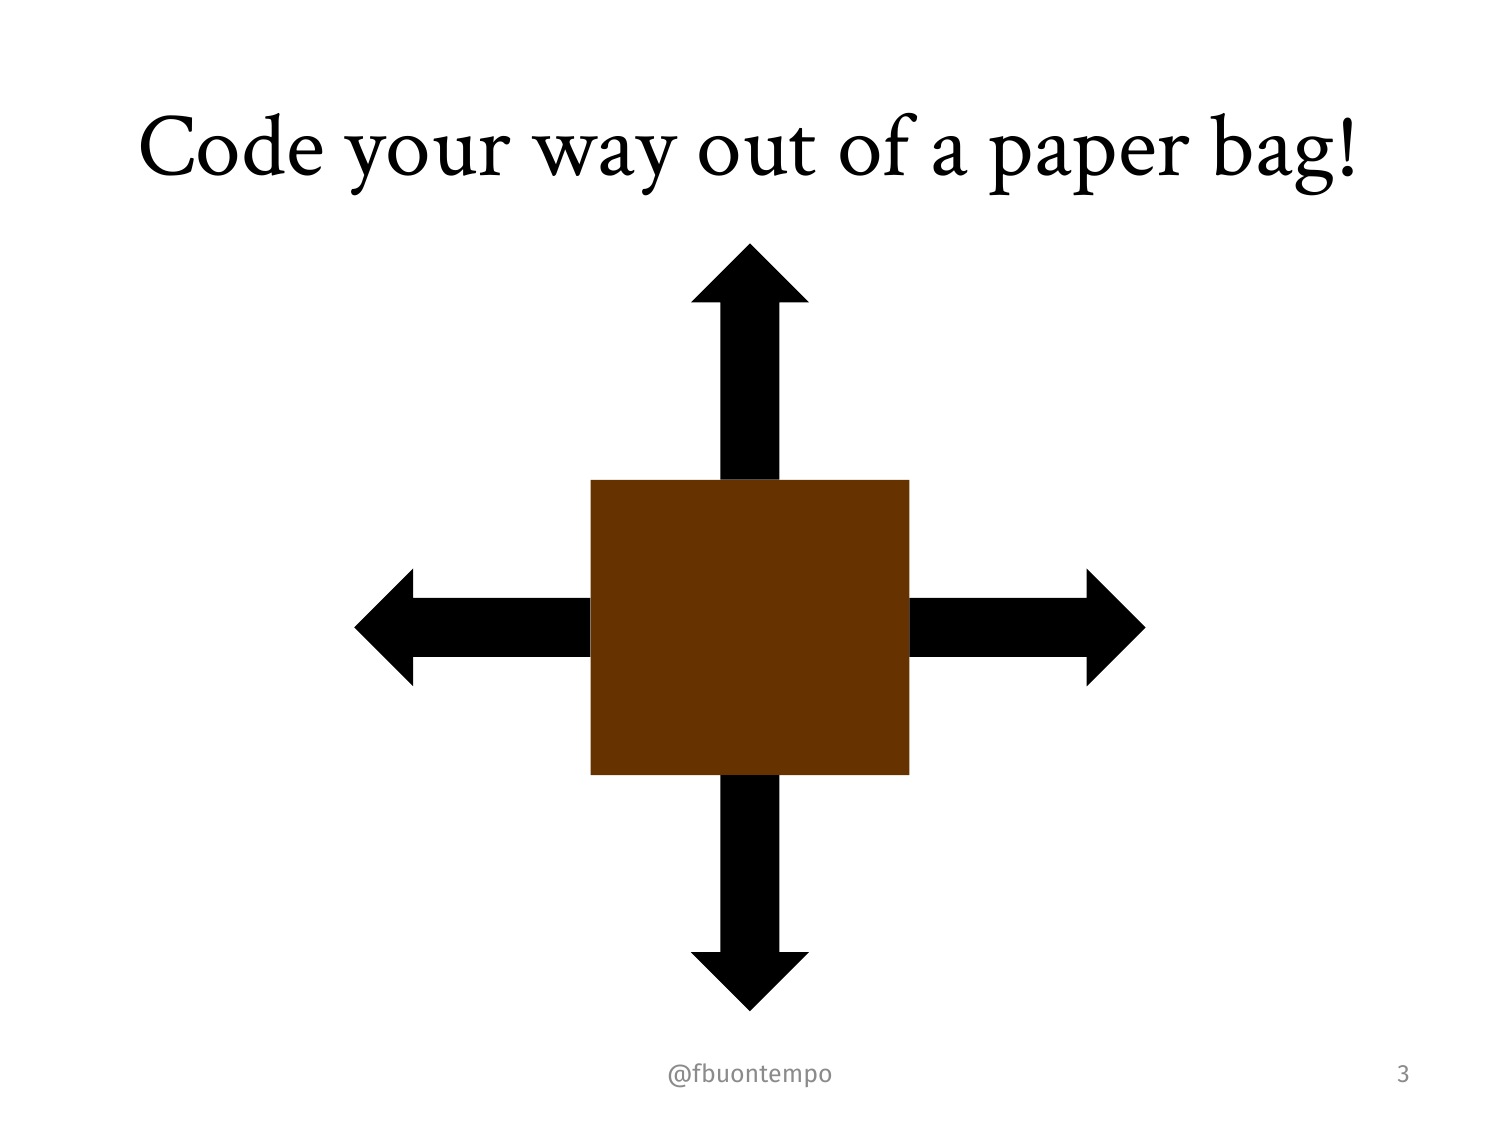

# Code your way out of a paper bag!

@fbuontempo
3